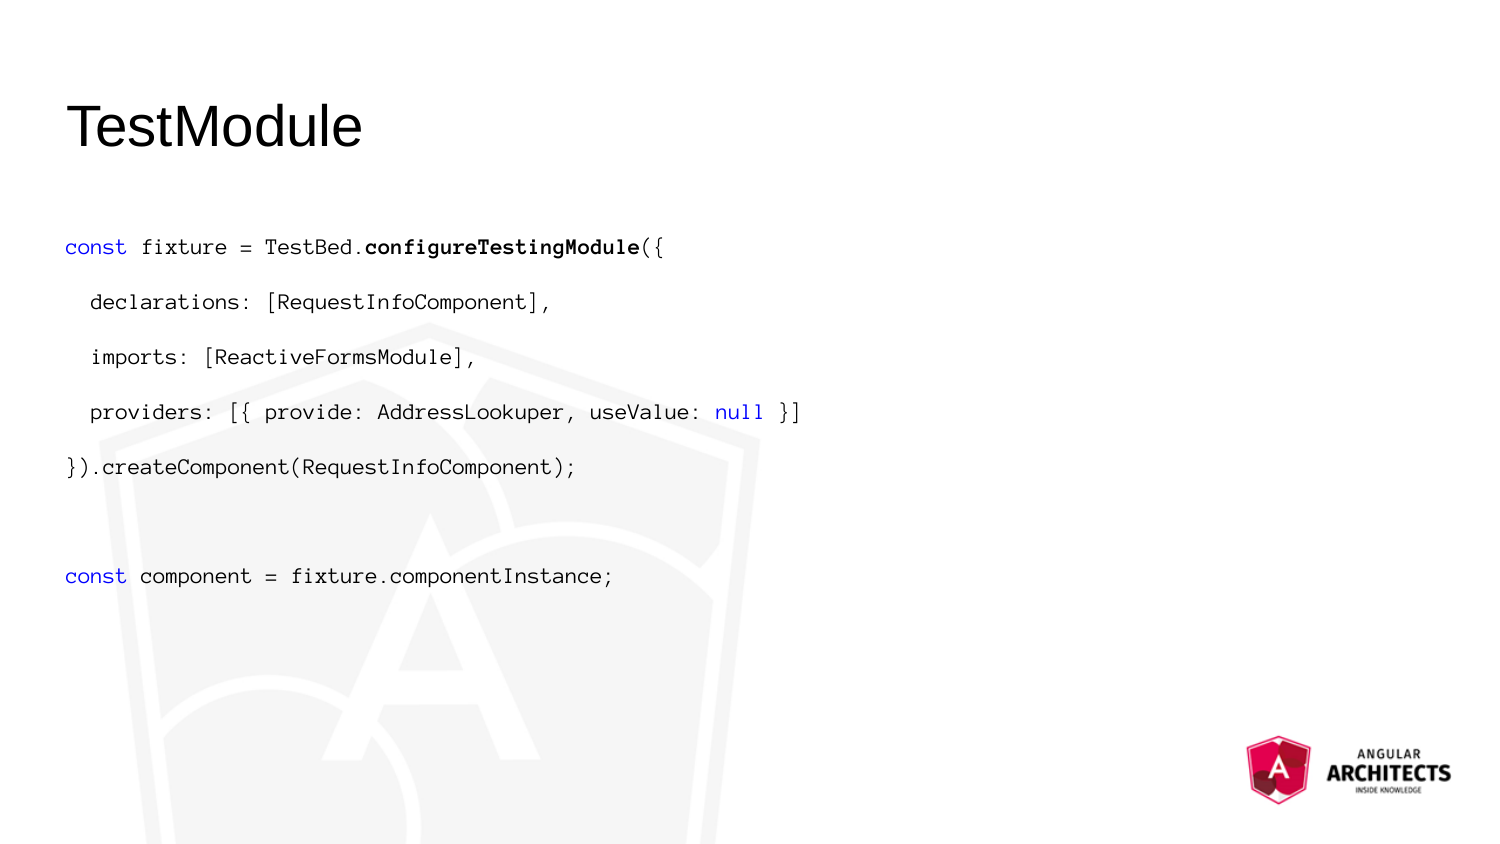

# TestModule
const fixture = TestBed.configureTestingModule({
  declarations: [RequestInfoComponent],
  imports: [ReactiveFormsModule],
  providers: [{ provide: AddressLookuper, useValue: null }]
}).createComponent(RequestInfoComponent);

const component = fixture.componentInstance;